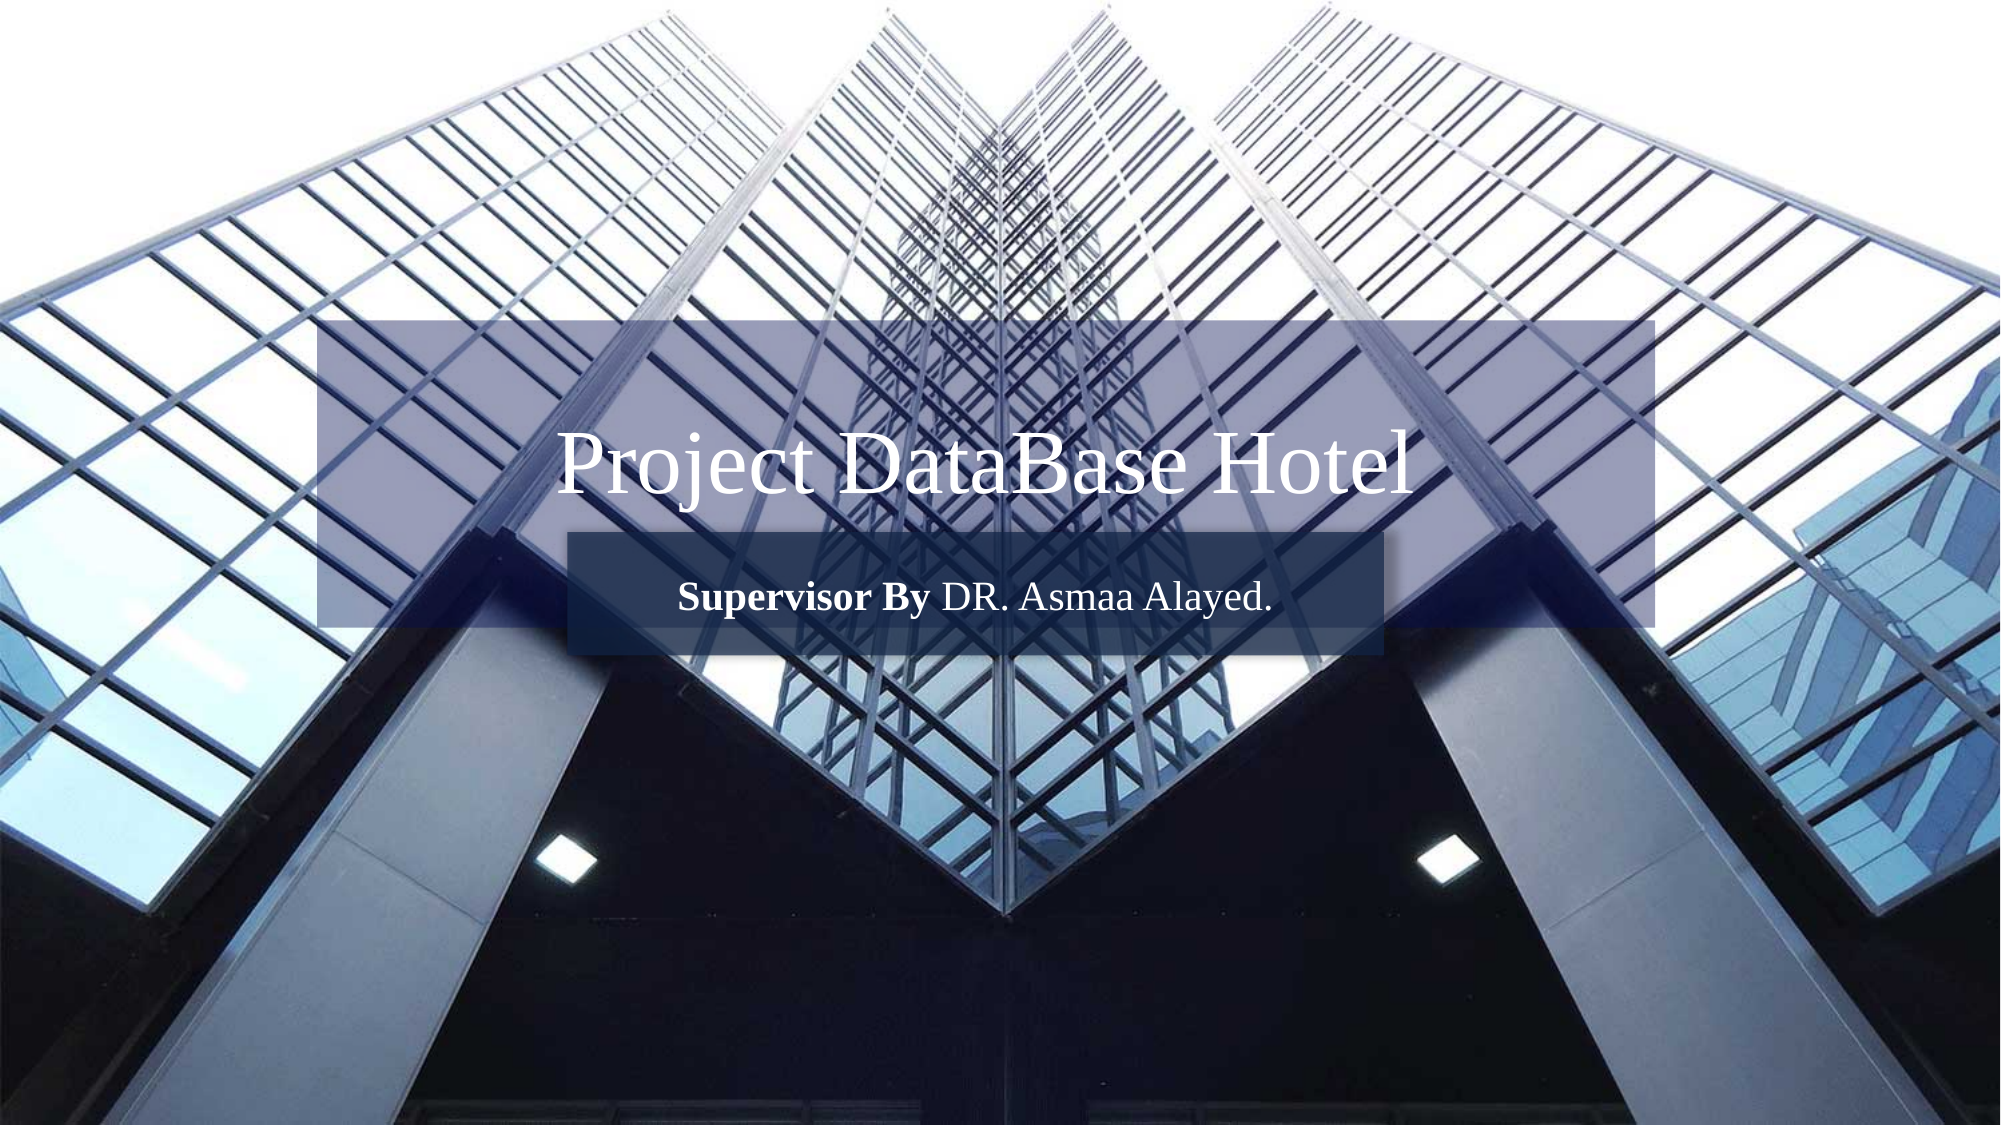

Project DataBase Hotel
Supervisor By DR. Asmaa Alayed.